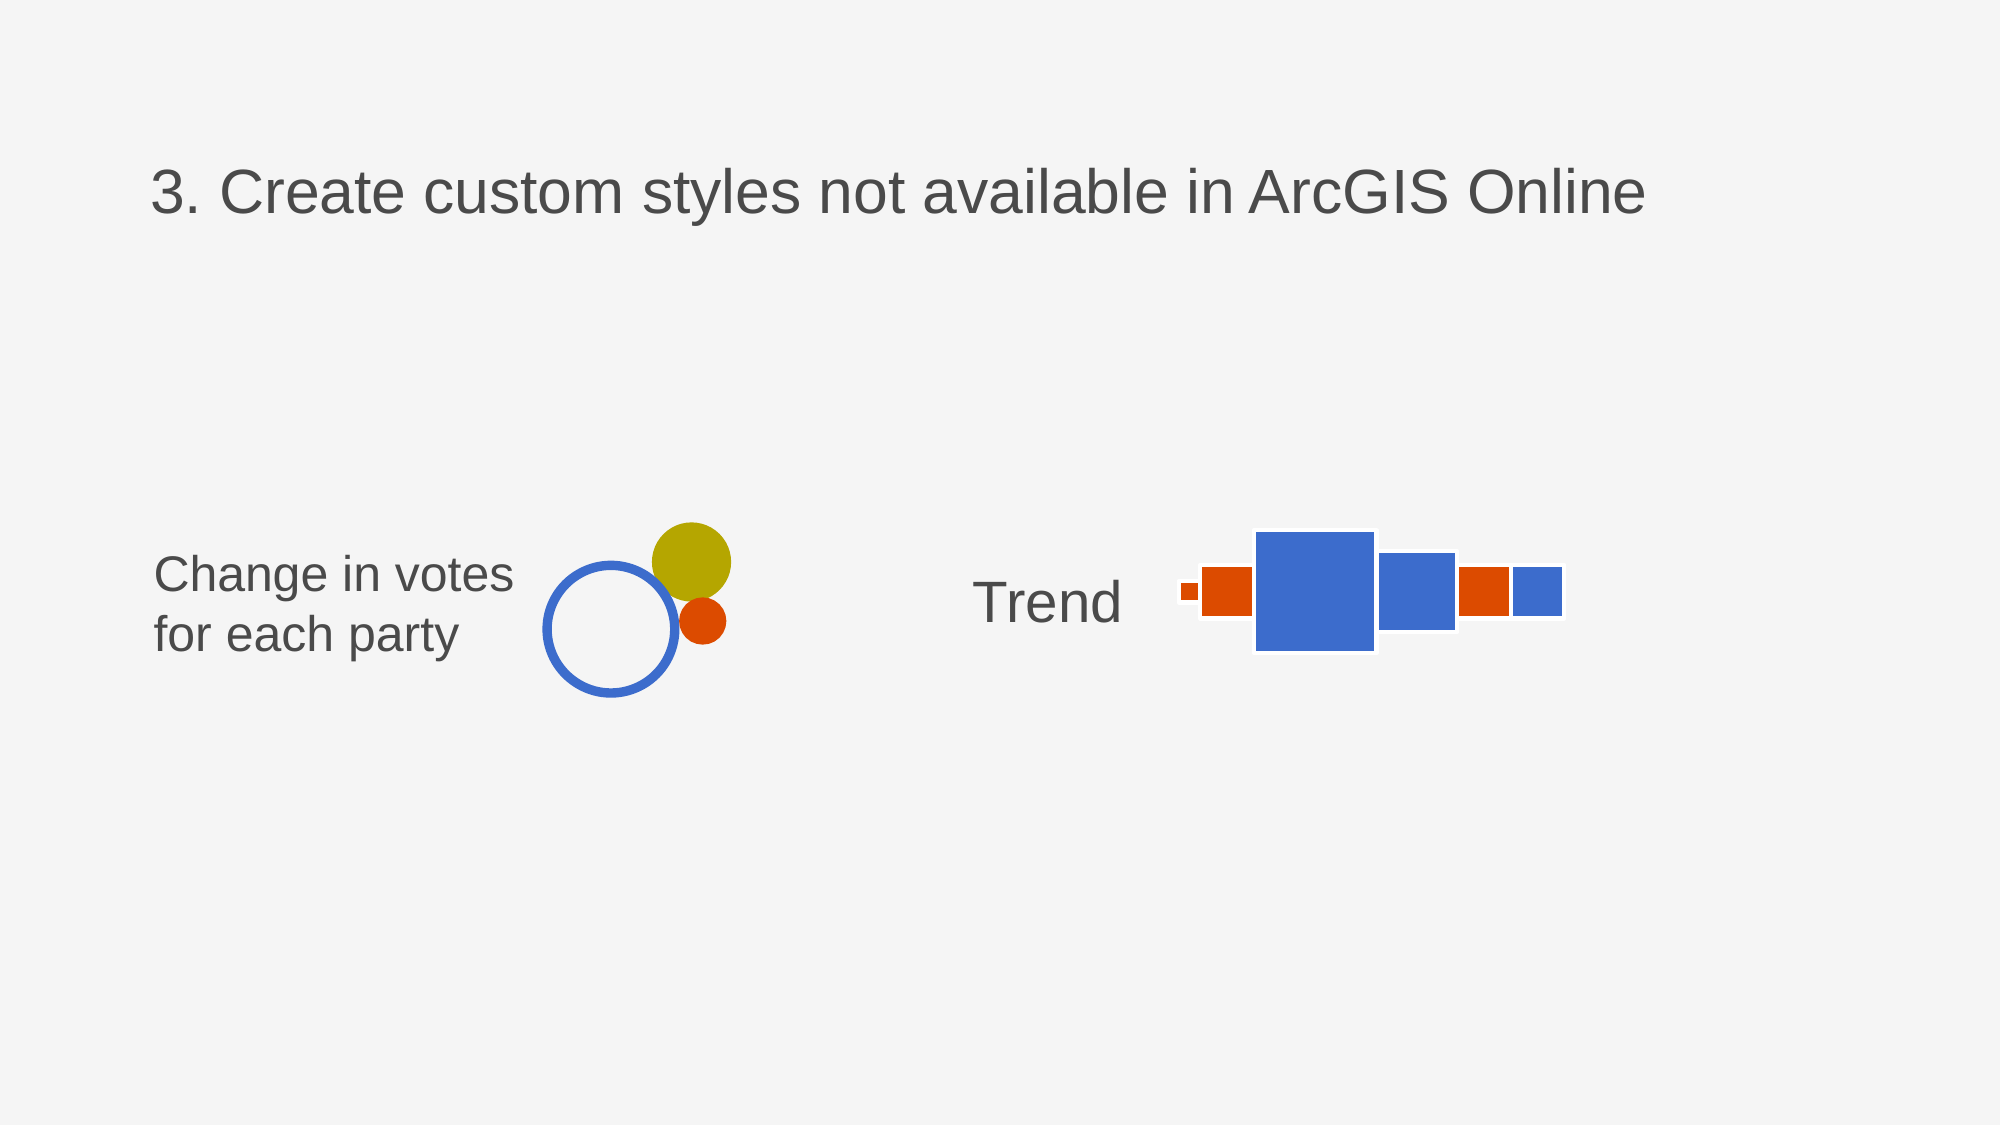

# 3. Create custom styles not available in ArcGIS Online

Change in votes for each party

Trend